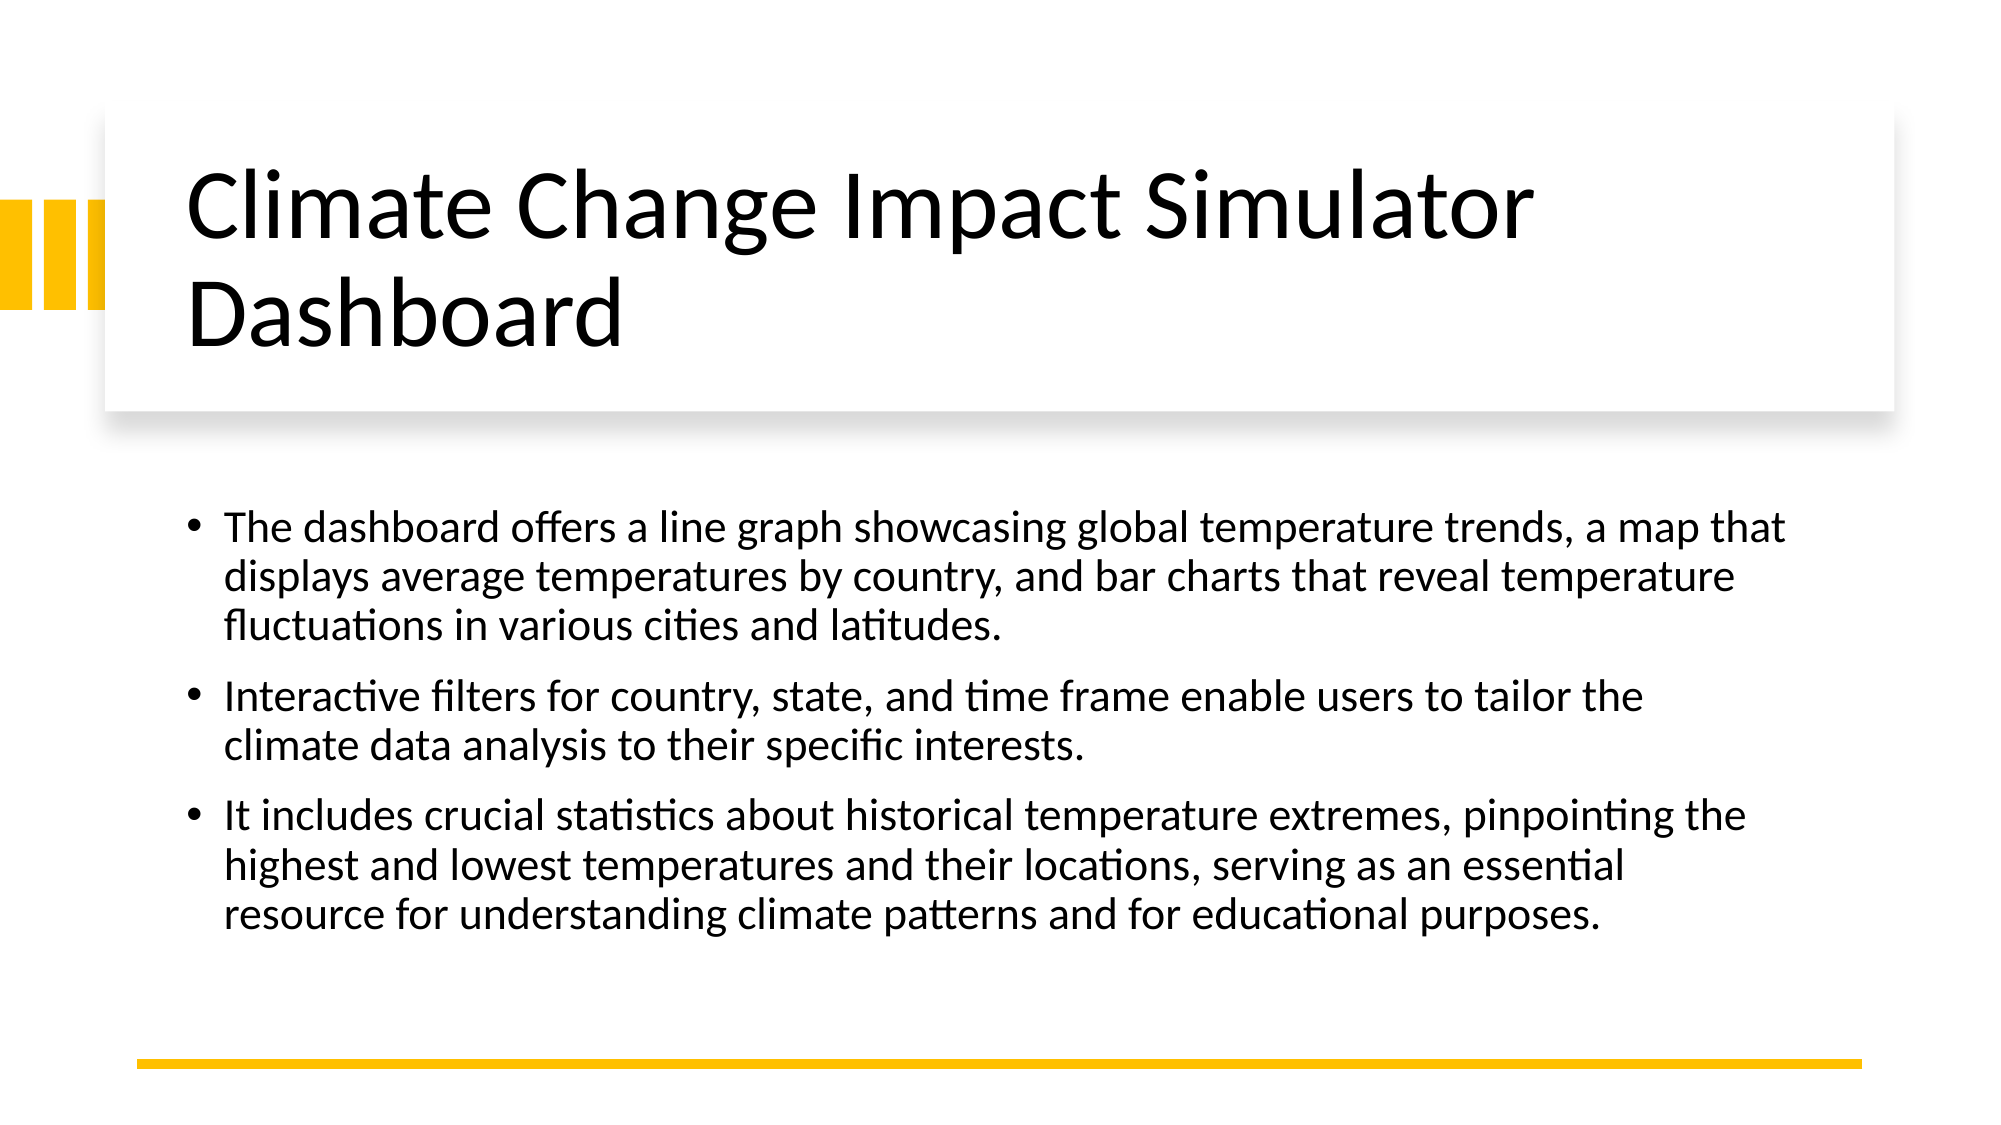

# Climate Change Impact Simulator Dashboard

The dashboard offers a line graph showcasing global temperature trends, a map that displays average temperatures by country, and bar charts that reveal temperature fluctuations in various cities and latitudes.
Interactive filters for country, state, and time frame enable users to tailor the climate data analysis to their specific interests.
It includes crucial statistics about historical temperature extremes, pinpointing the highest and lowest temperatures and their locations, serving as an essential resource for understanding climate patterns and for educational purposes.